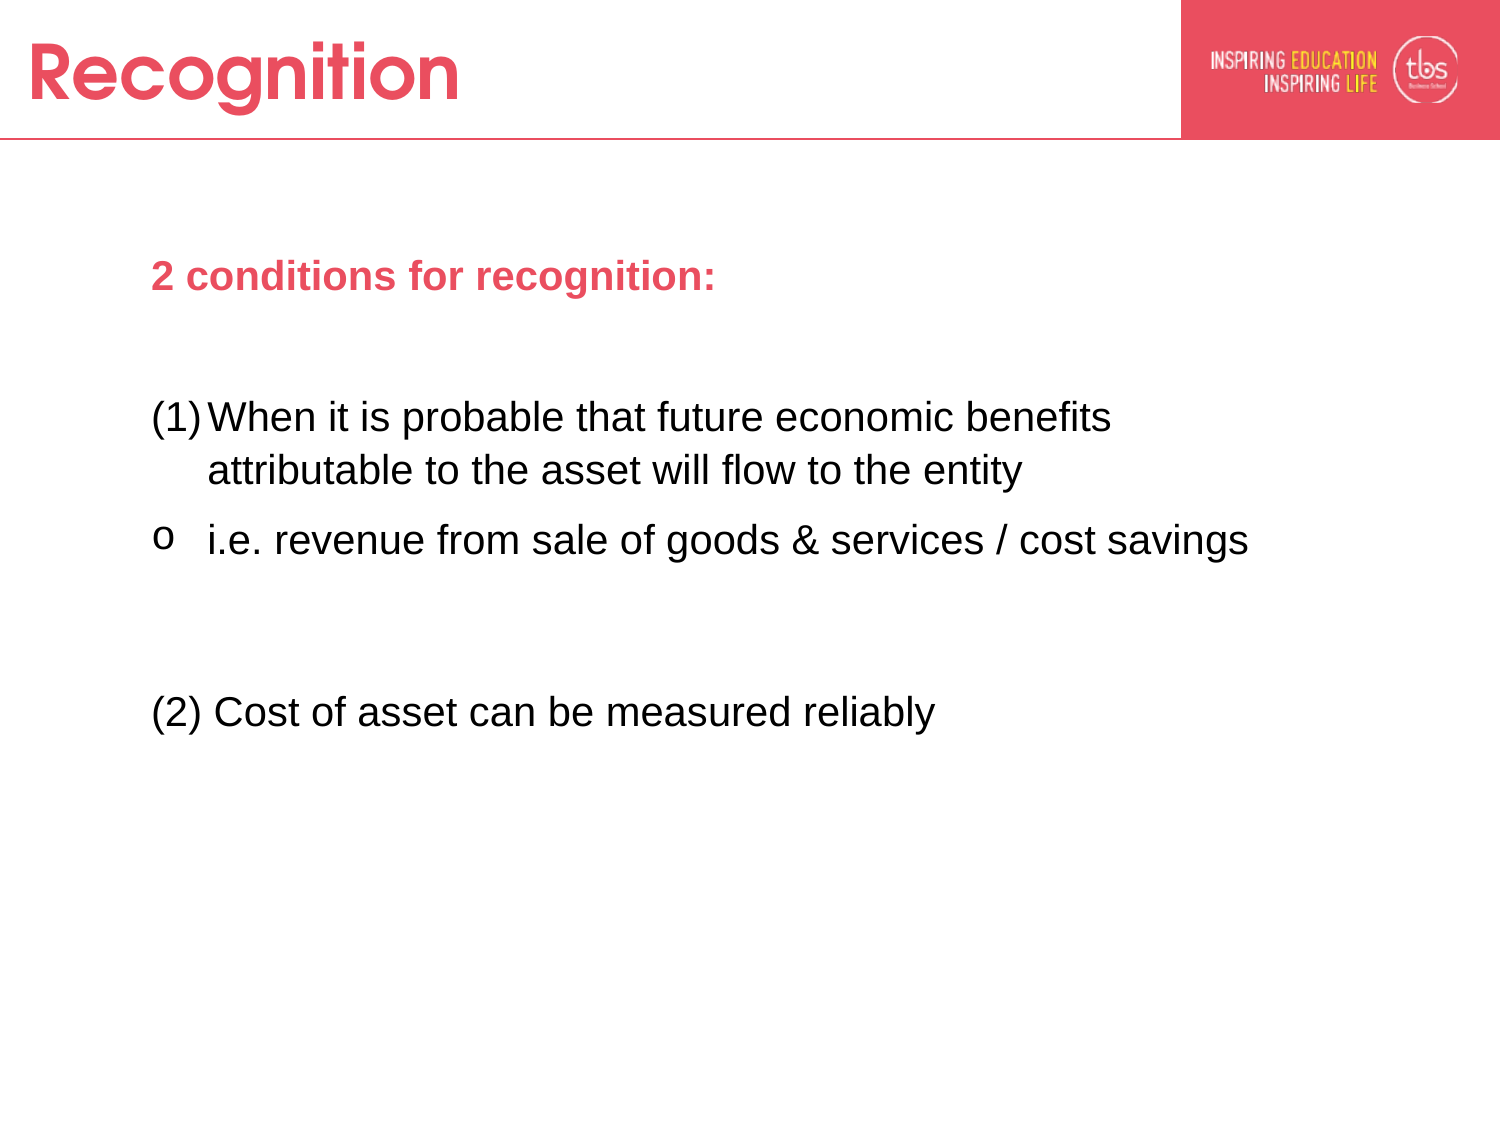

# Recognition

2 conditions for recognition:

When it is probable that future economic benefits attributable to the asset will flow to the entity
i.e. revenue from sale of goods & services / cost savings

(2) Cost of asset can be measured reliably